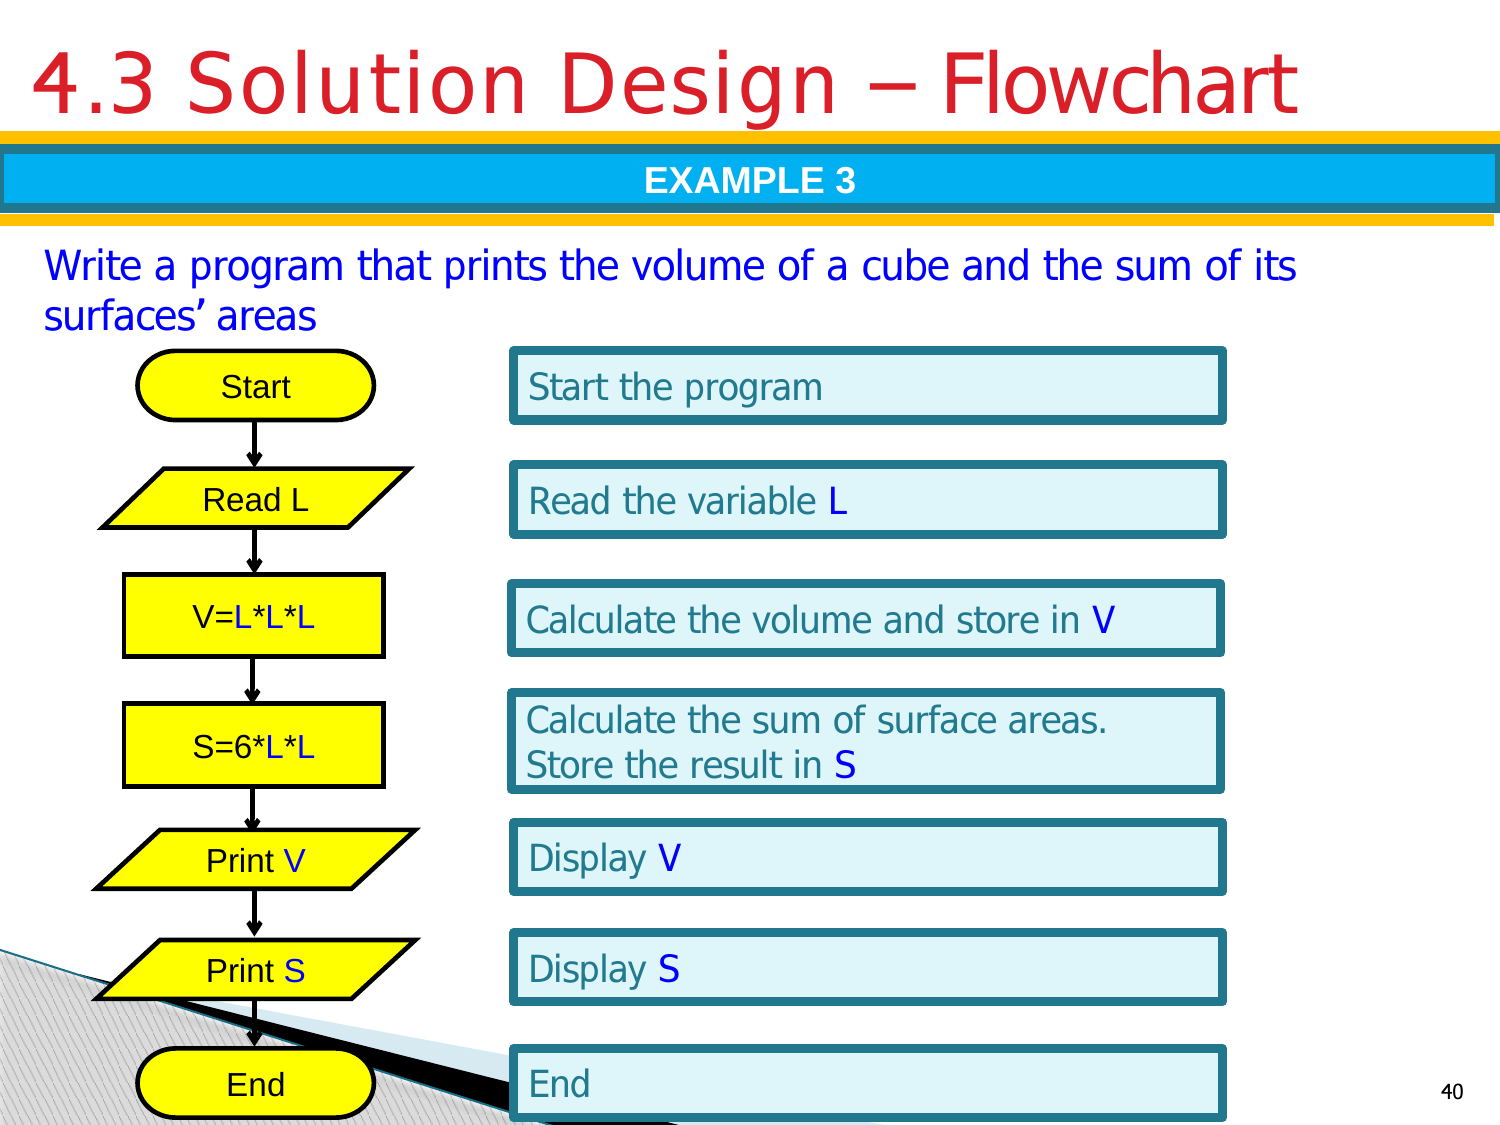

# 4.3 Solution Design – Flowchart
EXAMPLE 3
Write a program that prints the volume of a cube and the sum of its surfaces’ areas

Start
Start the program
Read the variable L
Read L
V=L*L*L
Calculate the volume and store in V
Calculate the sum of surface areas. Store the result in S
S=6*L*L
Display V
Print V
Display S
Print S
End
End
40